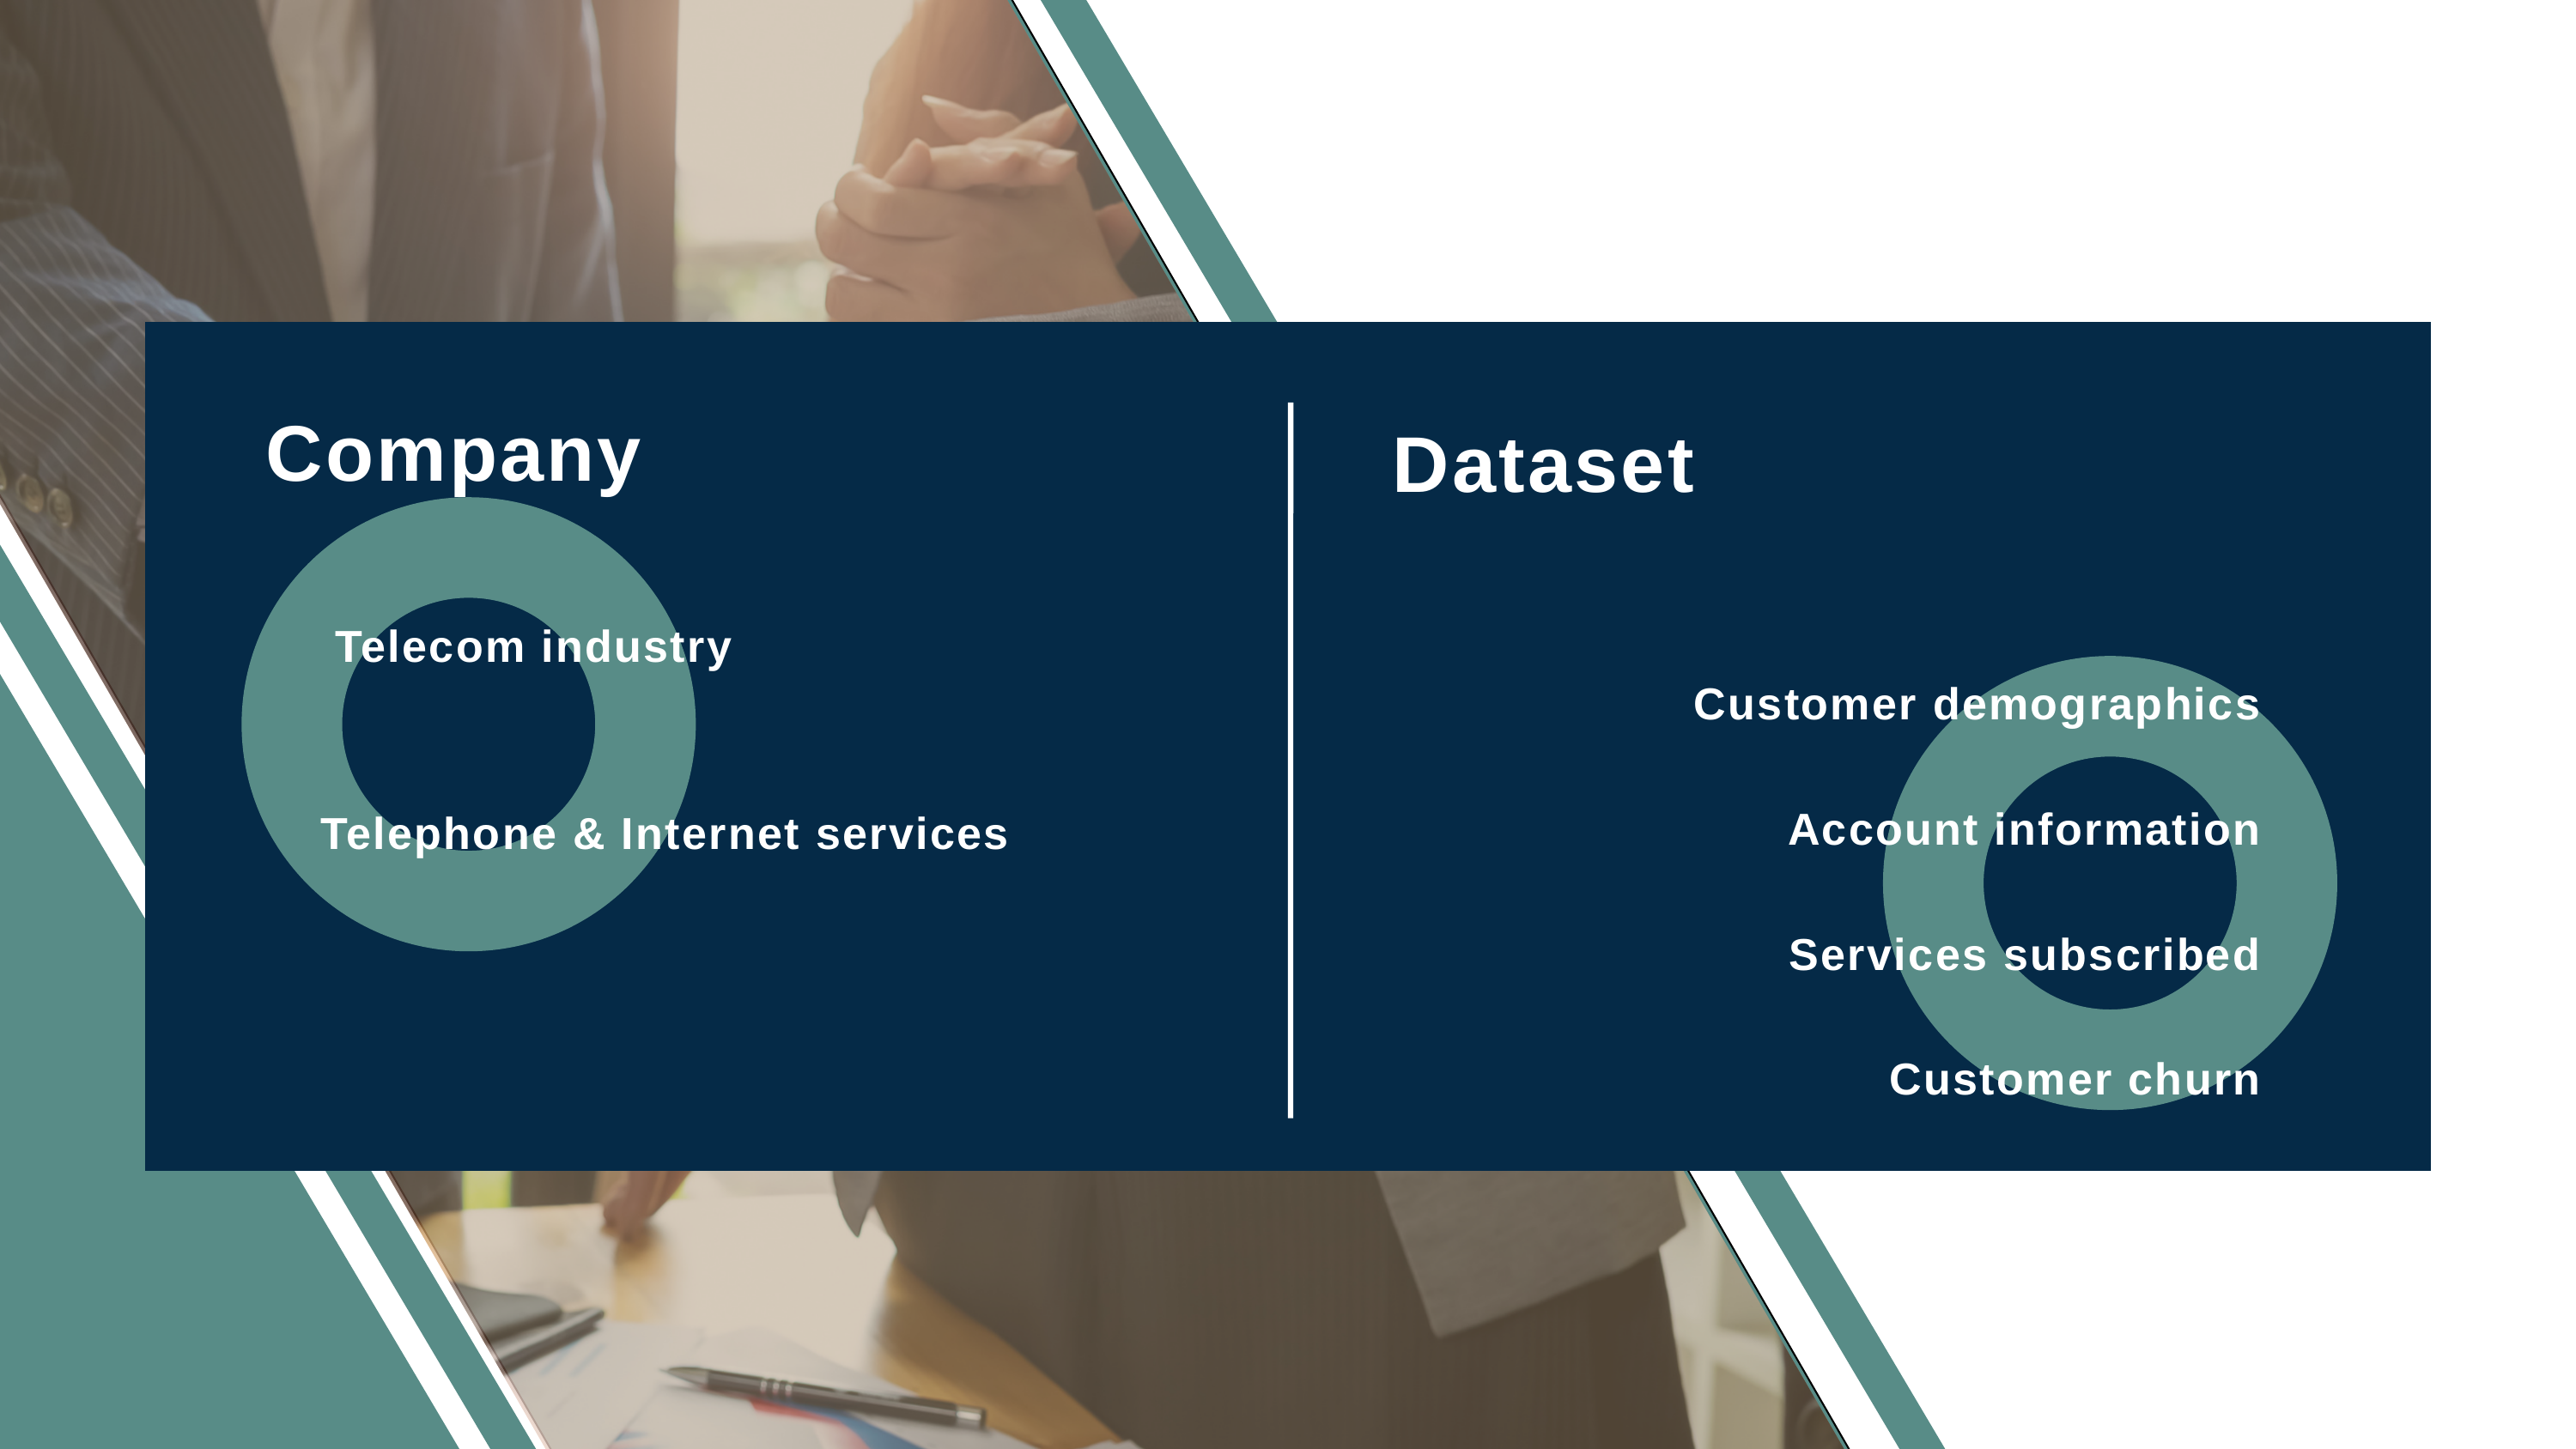

Company

Dataset

 Telecom industry

Telephone & Internet services
Customer demographics

Account information

Services subscribed

Customer churn